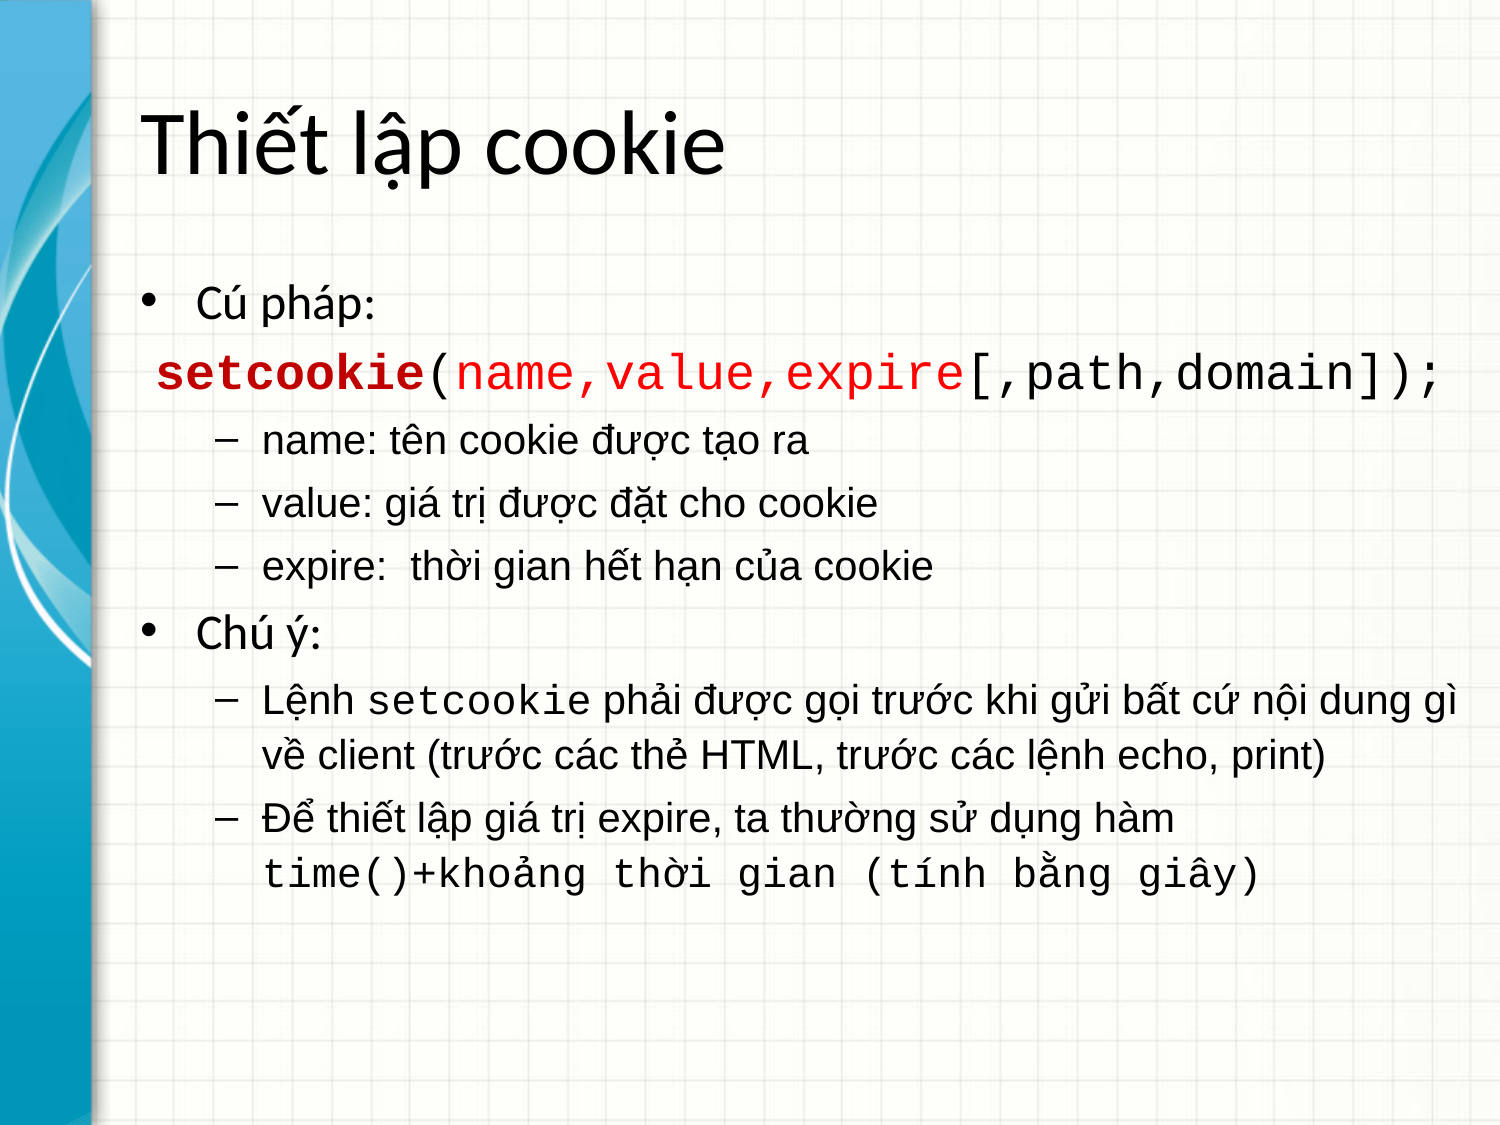

# Thiết lập cookie
Cú pháp:
setcookie(name,value,expire[,path,domain]);
name: tên cookie được tạo ra
value: giá trị được đặt cho cookie
expire:  thời gian hết hạn của cookie
Chú ý:
Lệnh setcookie phải được gọi trước khi gửi bất cứ nội dung gì về client (trước các thẻ HTML, trước các lệnh echo, print)
Để thiết lập giá trị expire, ta thường sử dụng hàm
time()+khoảng thời gian (tính bằng giây)